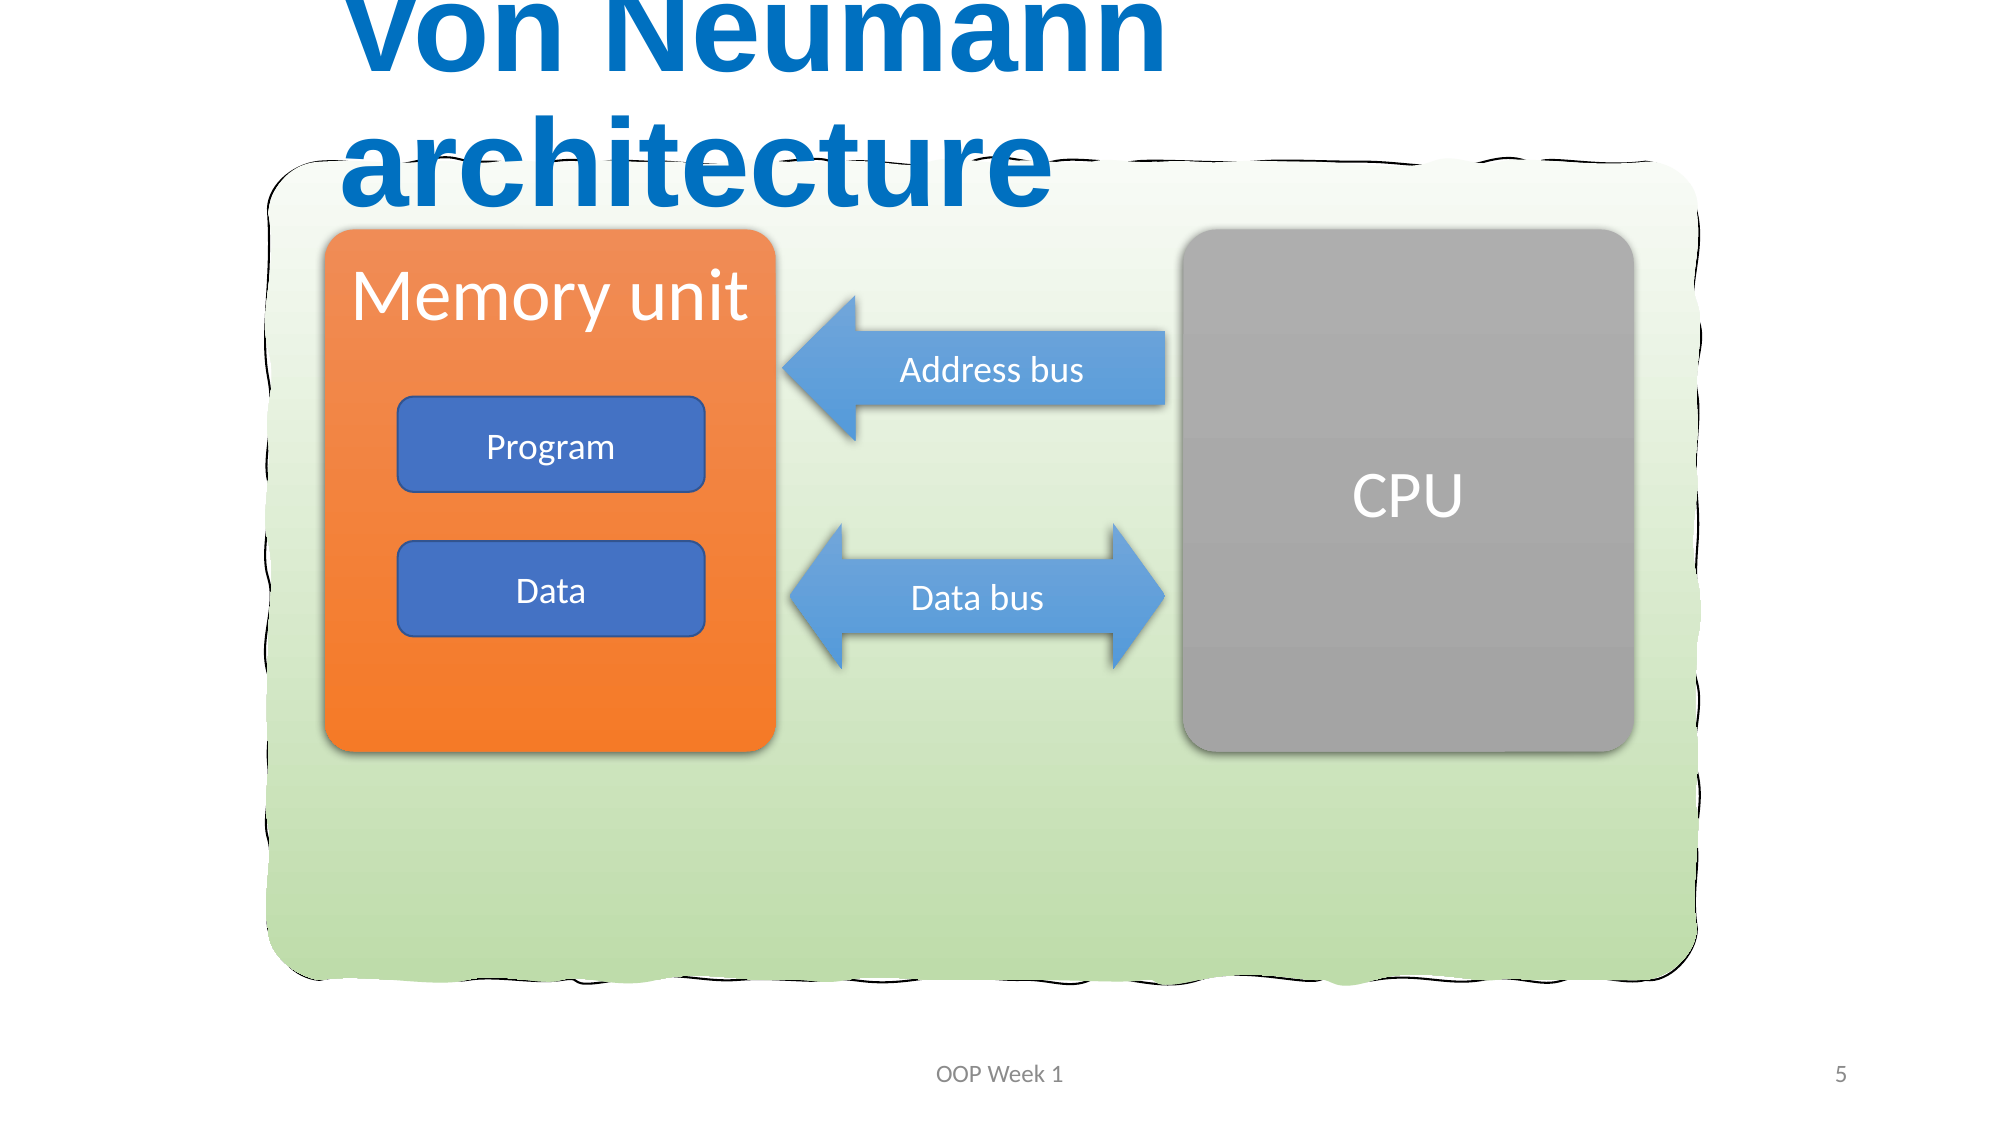

# Von Neumann architecture

Memory unit
CPU
Address bus
Program
Data bus
Data
OOP Week 1
5